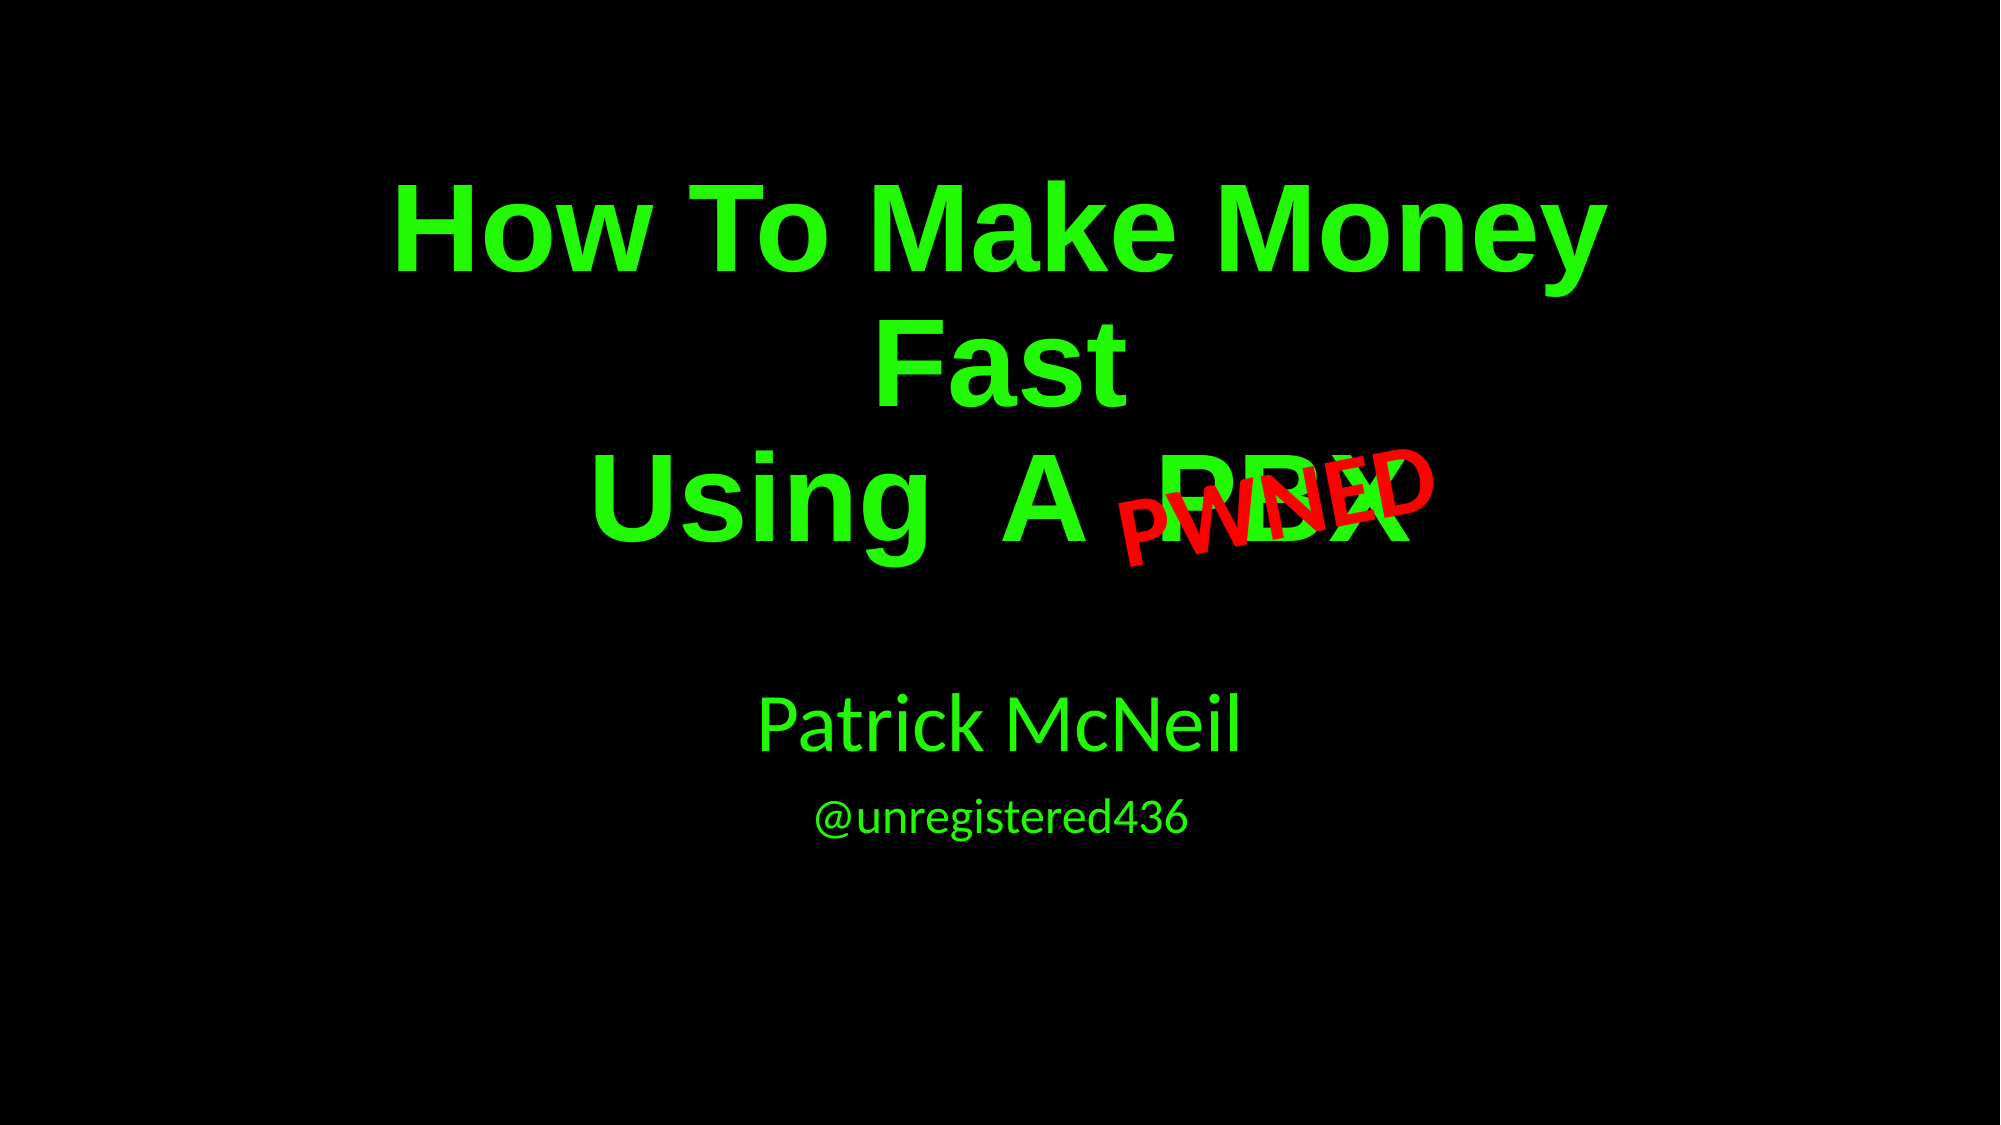

# How To Make Money Fast Using  A  PBX
PWNED

Patrick McNeil
@unregistered436